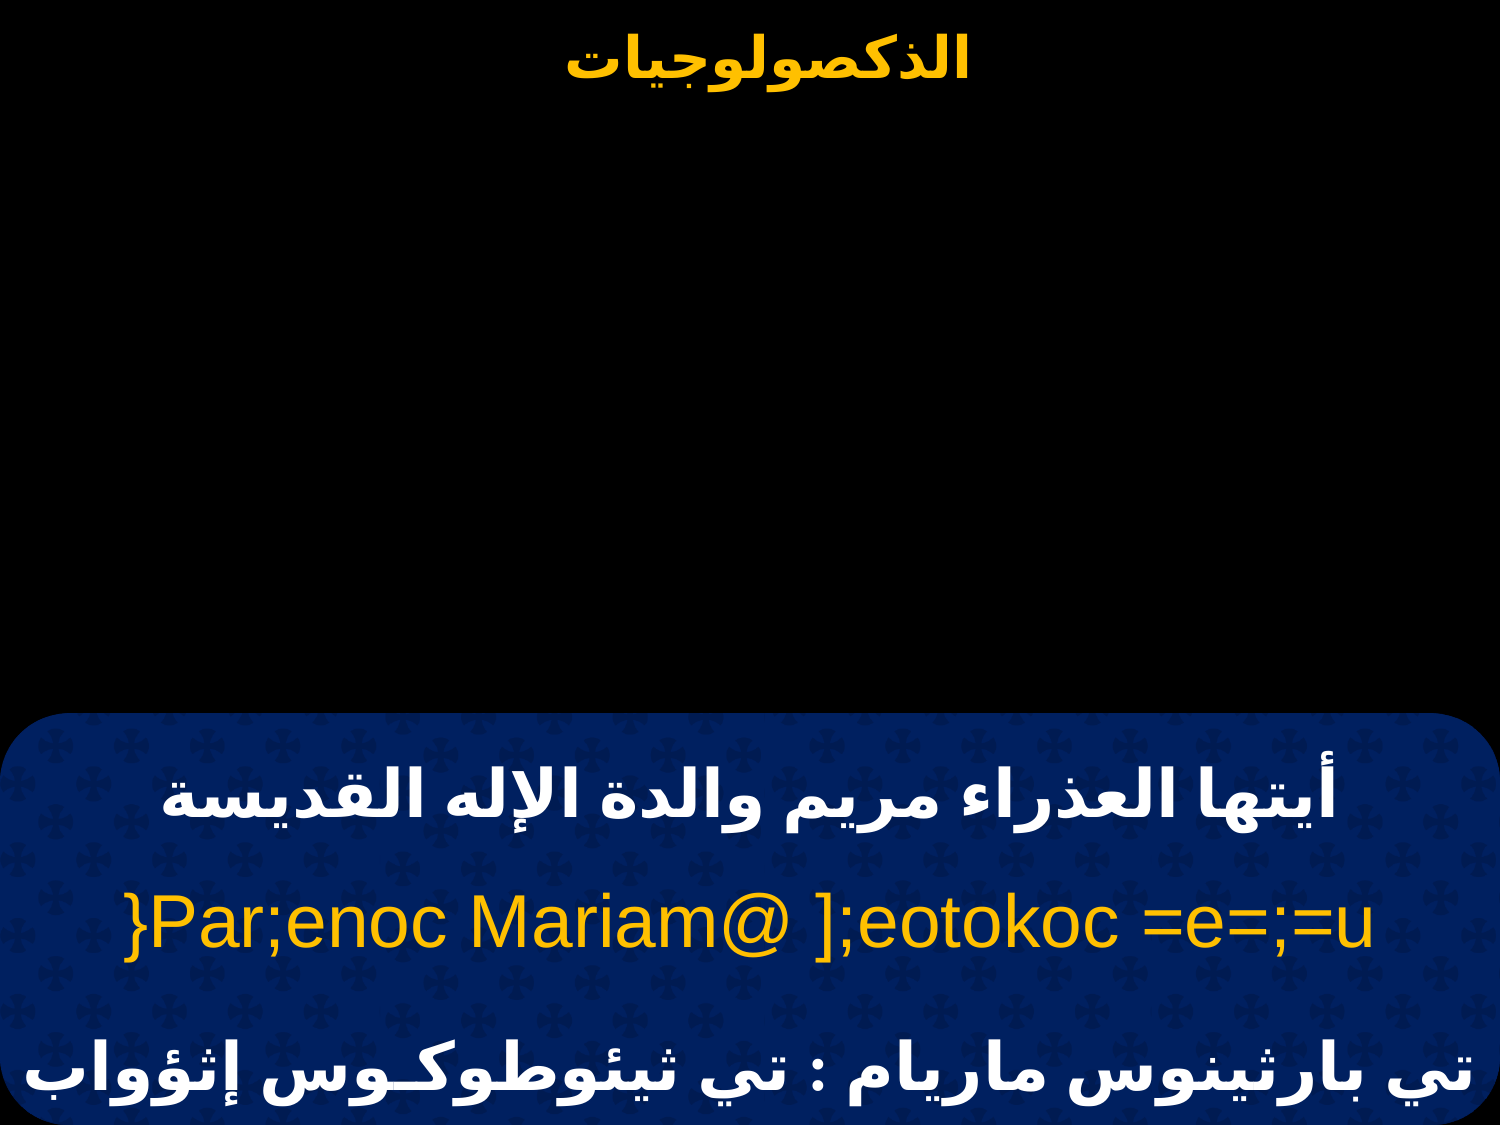

# أيتها العذراء مريم والدة الإله القديسة
}Par;enoc Mariam@ ];eotokoc =e=;=u
تي بارثينوس ماريام : تي ثيئوطوكـوس إثؤواب